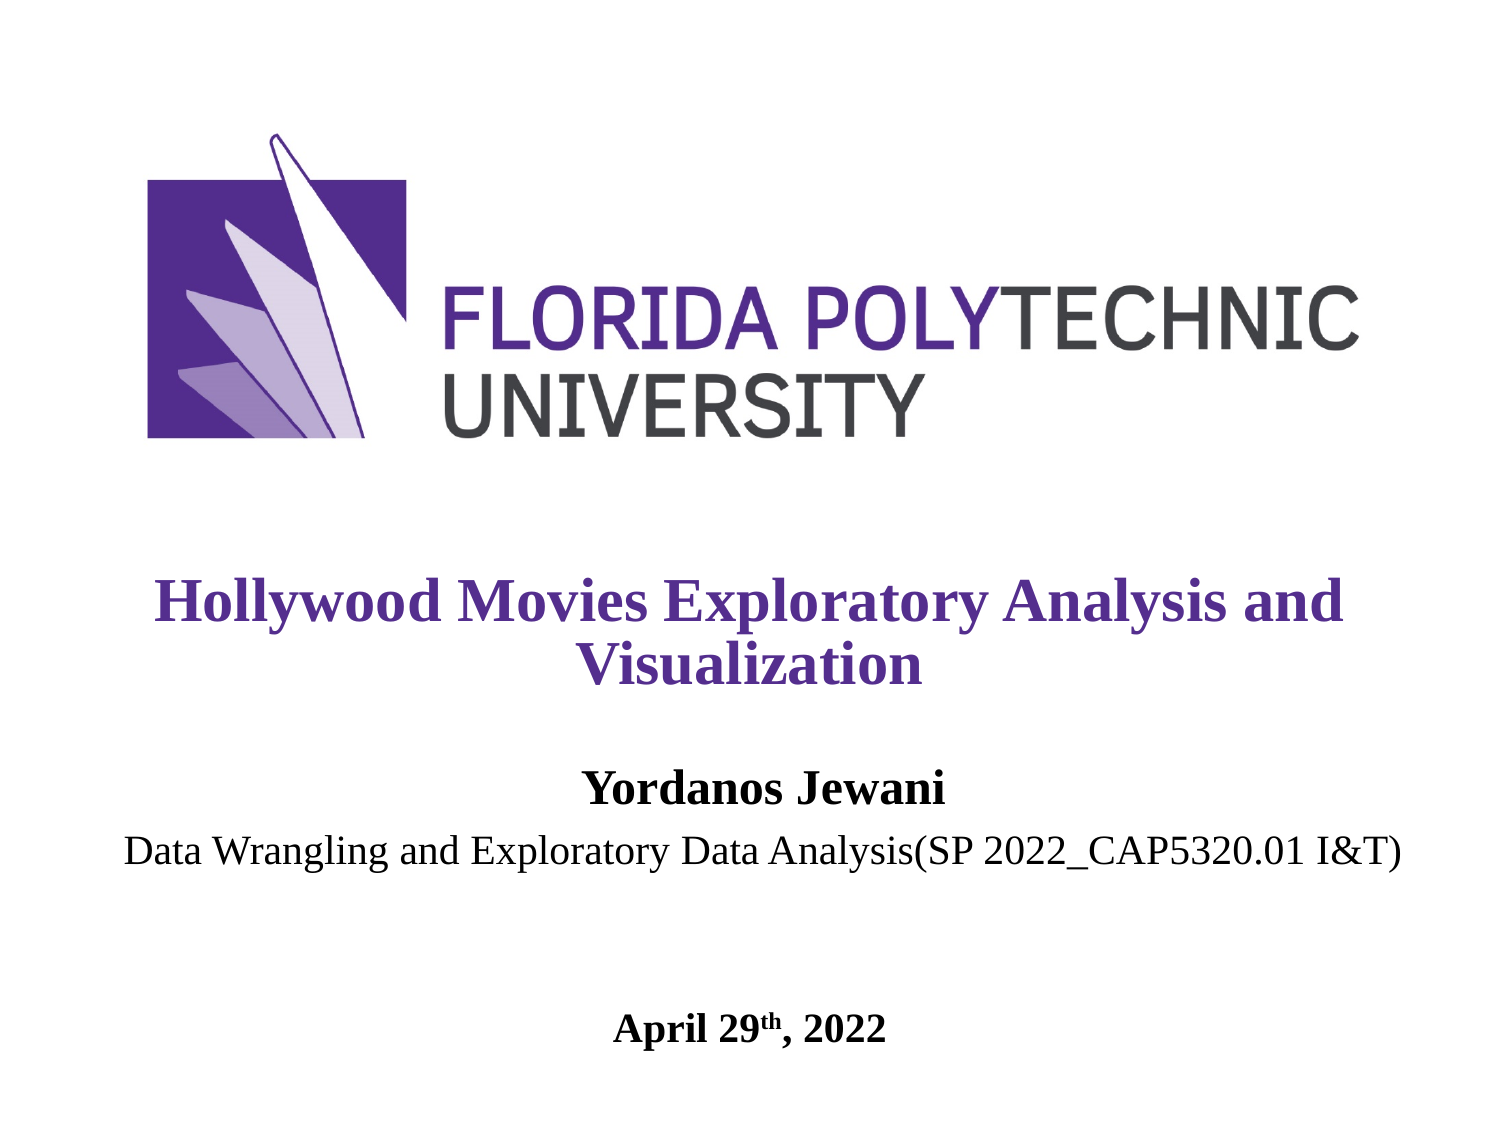

# Hollywood Movies Exploratory Analysis and Visualization
Yordanos Jewani
Data Wrangling and Exploratory Data Analysis(SP 2022_CAP5320.01 I&T)
April 29th, 2022